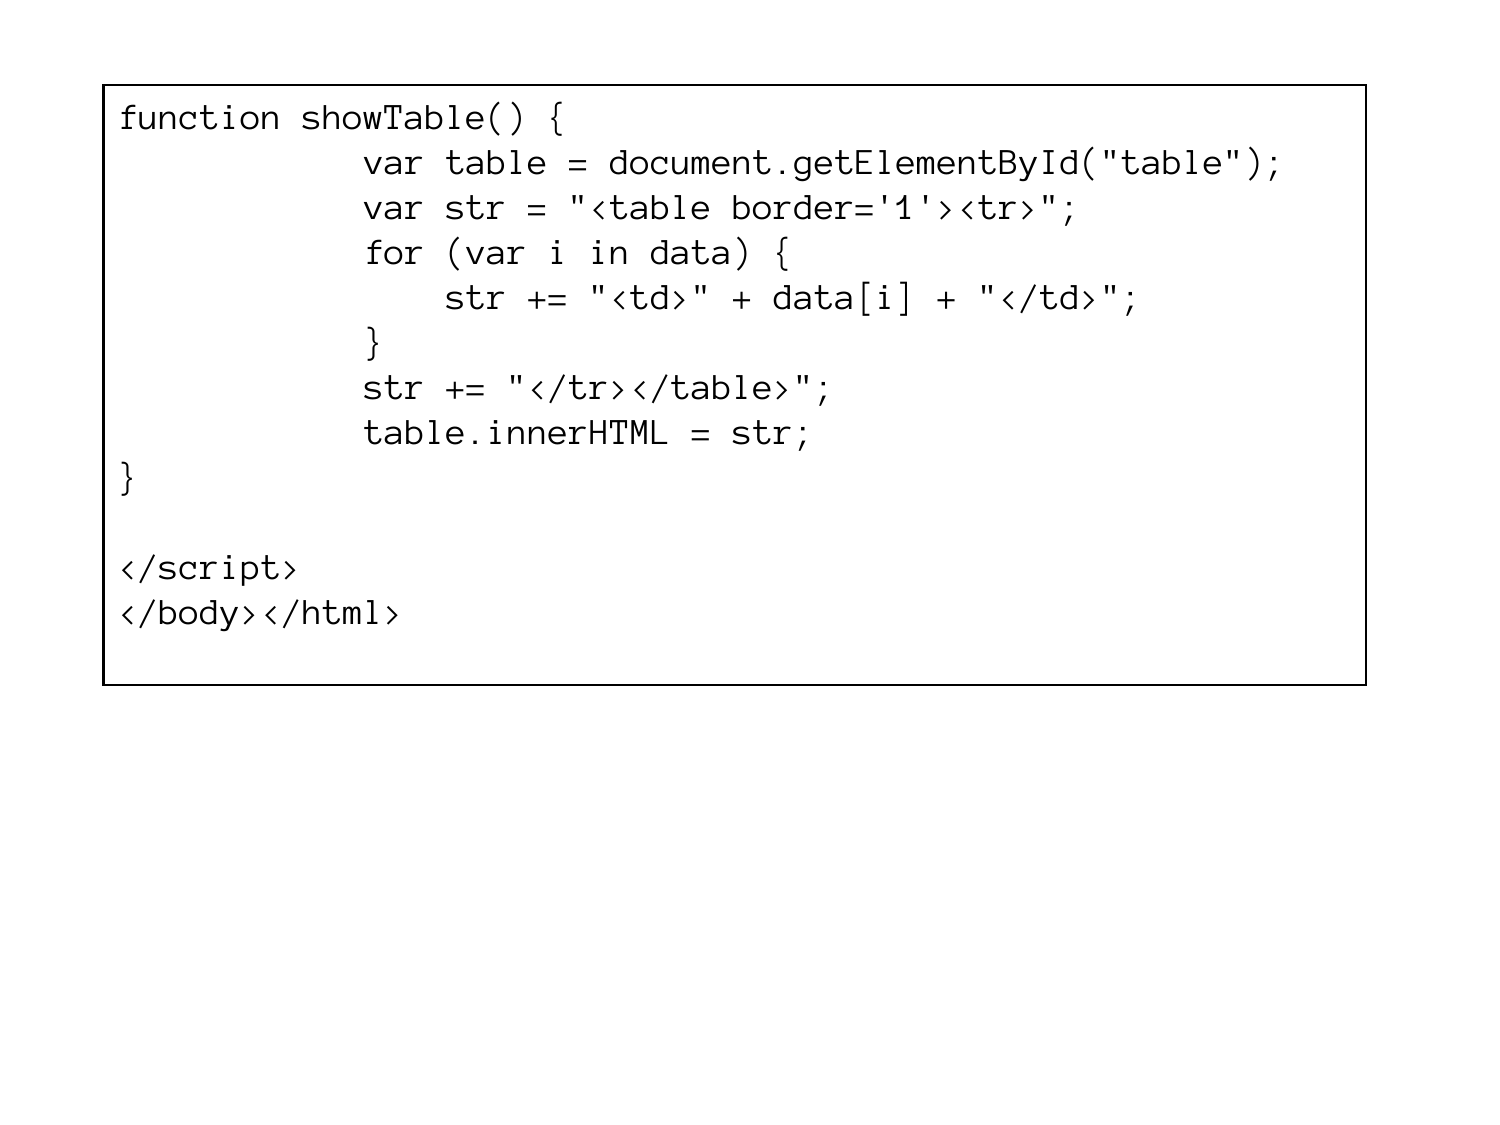

function showTable() {
            var table = document.getElementById("table");
            var str = "<table border='1'><tr>";
            for (var i in data) {
                str += "<td>" + data[i] + "</td>";
            }
            str += "</tr></table>";
            table.innerHTML = str;
}

</script>
</body></html>